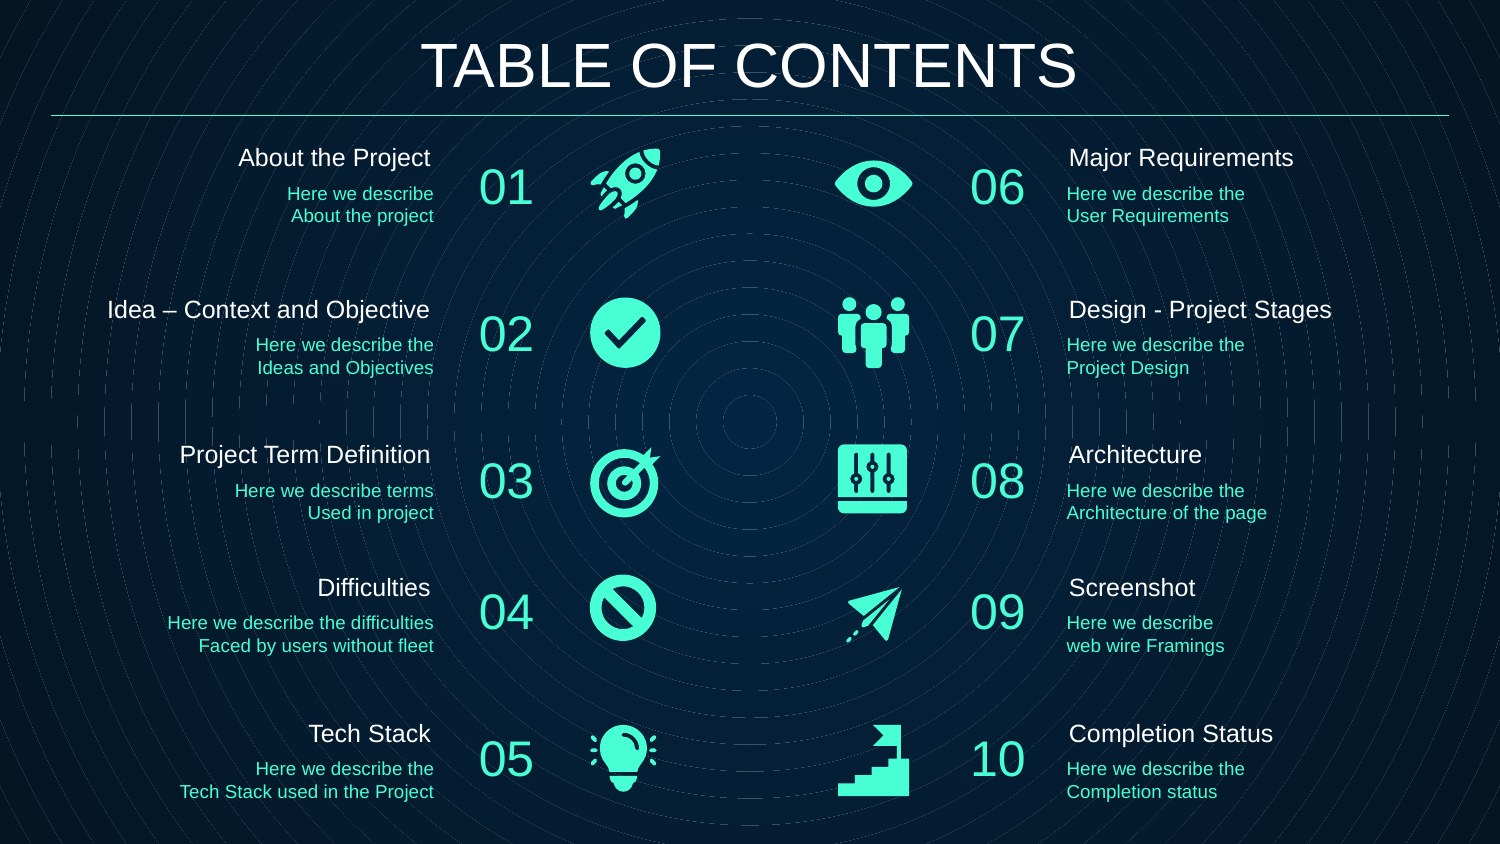

# TABLE OF CONTENTS
01
06

About the Project
Major Requirements

Here we describe
About the project
Here we describe the
User Requirements
02
07

Idea – Context and Objective
Design - Project Stages
Here we describe the
Ideas and Objectives
Here we describe the
Project Design
03
08

Project Term Definition
Architecture
Here we describe terms
Used in project
Here we describe the
Architecture of the page
04
09

Difficulties
Screenshot

Here we describe the difficulties
Faced by users without fleet
Here we describe
web wire Framings
05
10

Tech Stack
Completion Status
Here we describe the
Tech Stack used in the Project
Here we describe the
Completion status